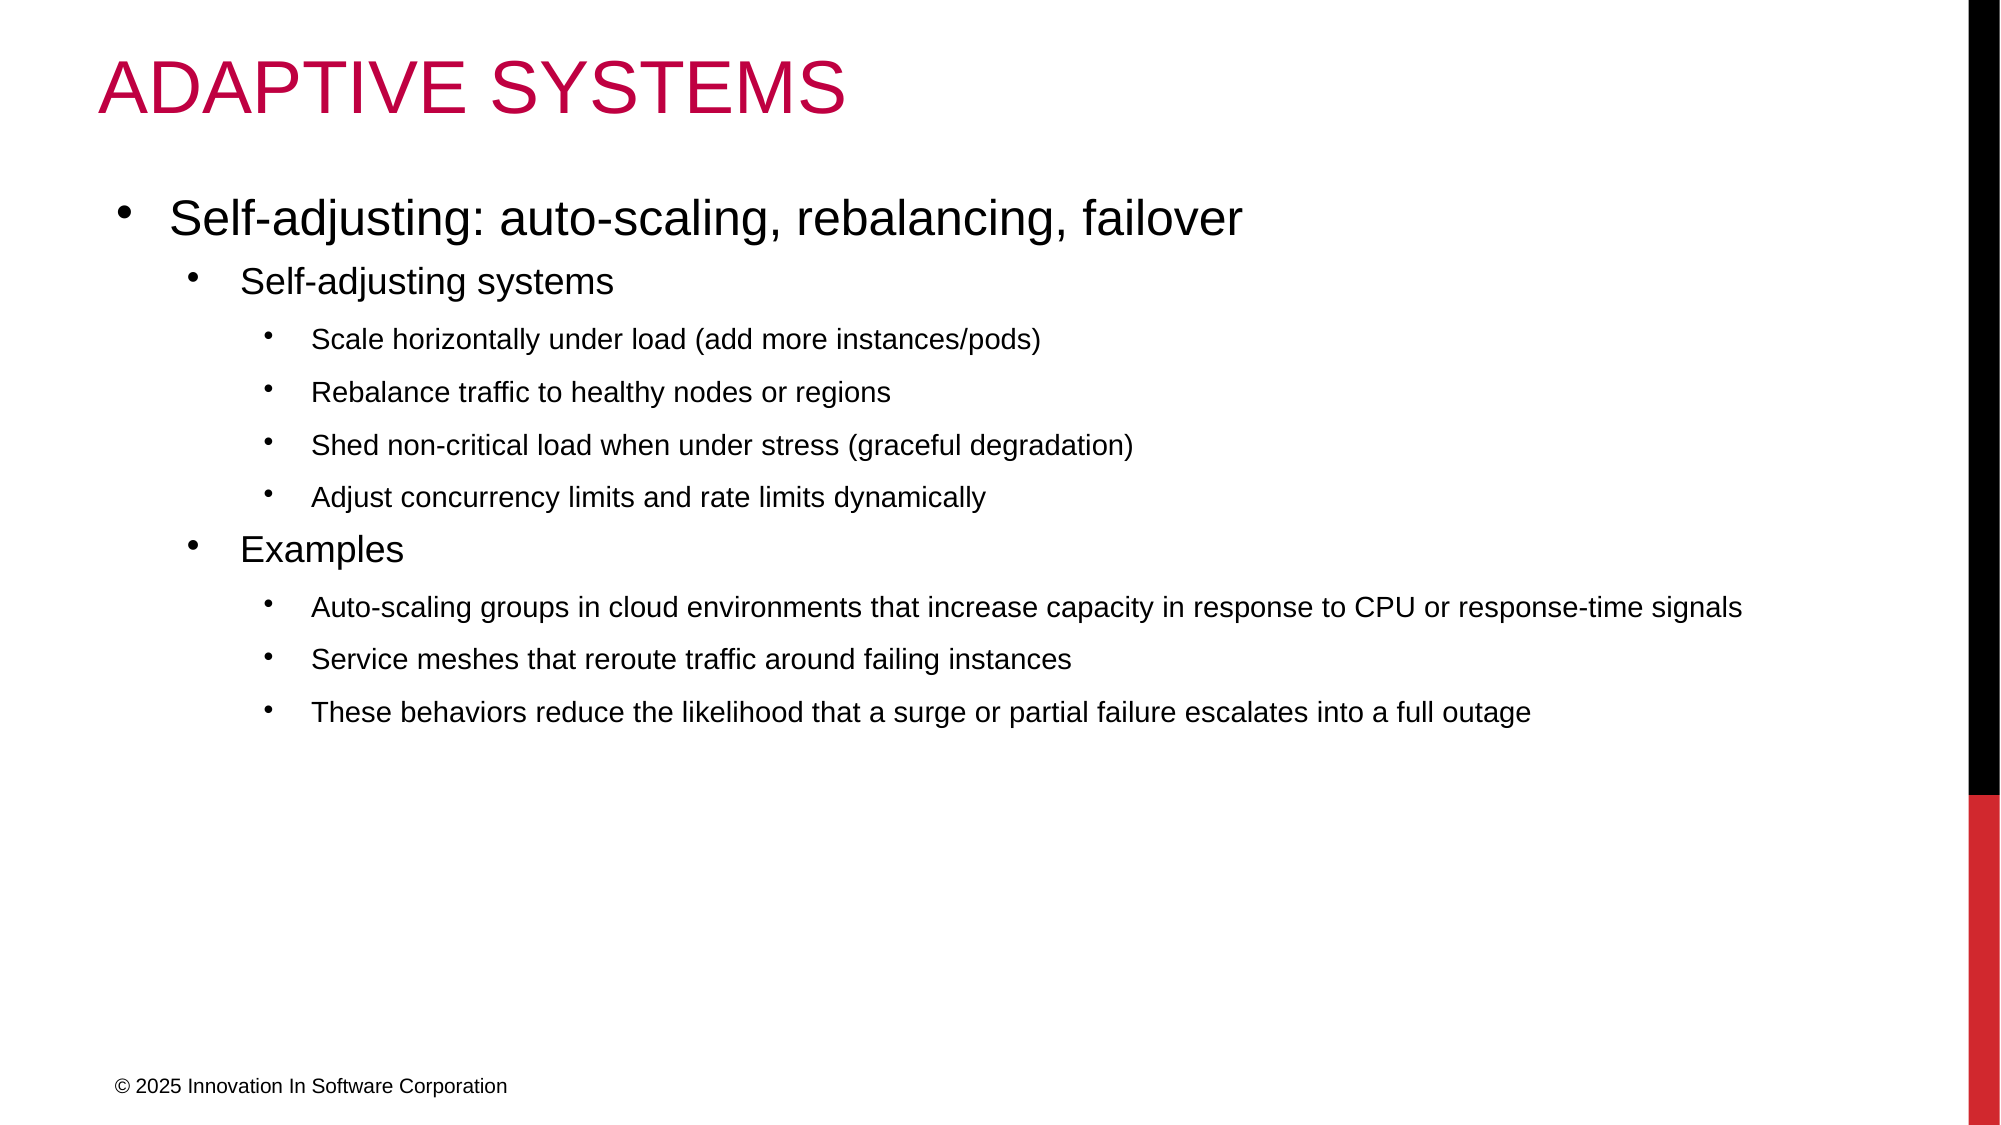

# Adaptive Systems
Self-adjusting: auto-scaling, rebalancing, failover
Self-adjusting systems
Scale horizontally under load (add more instances/pods)
Rebalance traffic to healthy nodes or regions
Shed non-critical load when under stress (graceful degradation)
Adjust concurrency limits and rate limits dynamically
Examples
Auto-scaling groups in cloud environments that increase capacity in response to CPU or response-time signals
Service meshes that reroute traffic around failing instances
These behaviors reduce the likelihood that a surge or partial failure escalates into a full outage
© 2025 Innovation In Software Corporation